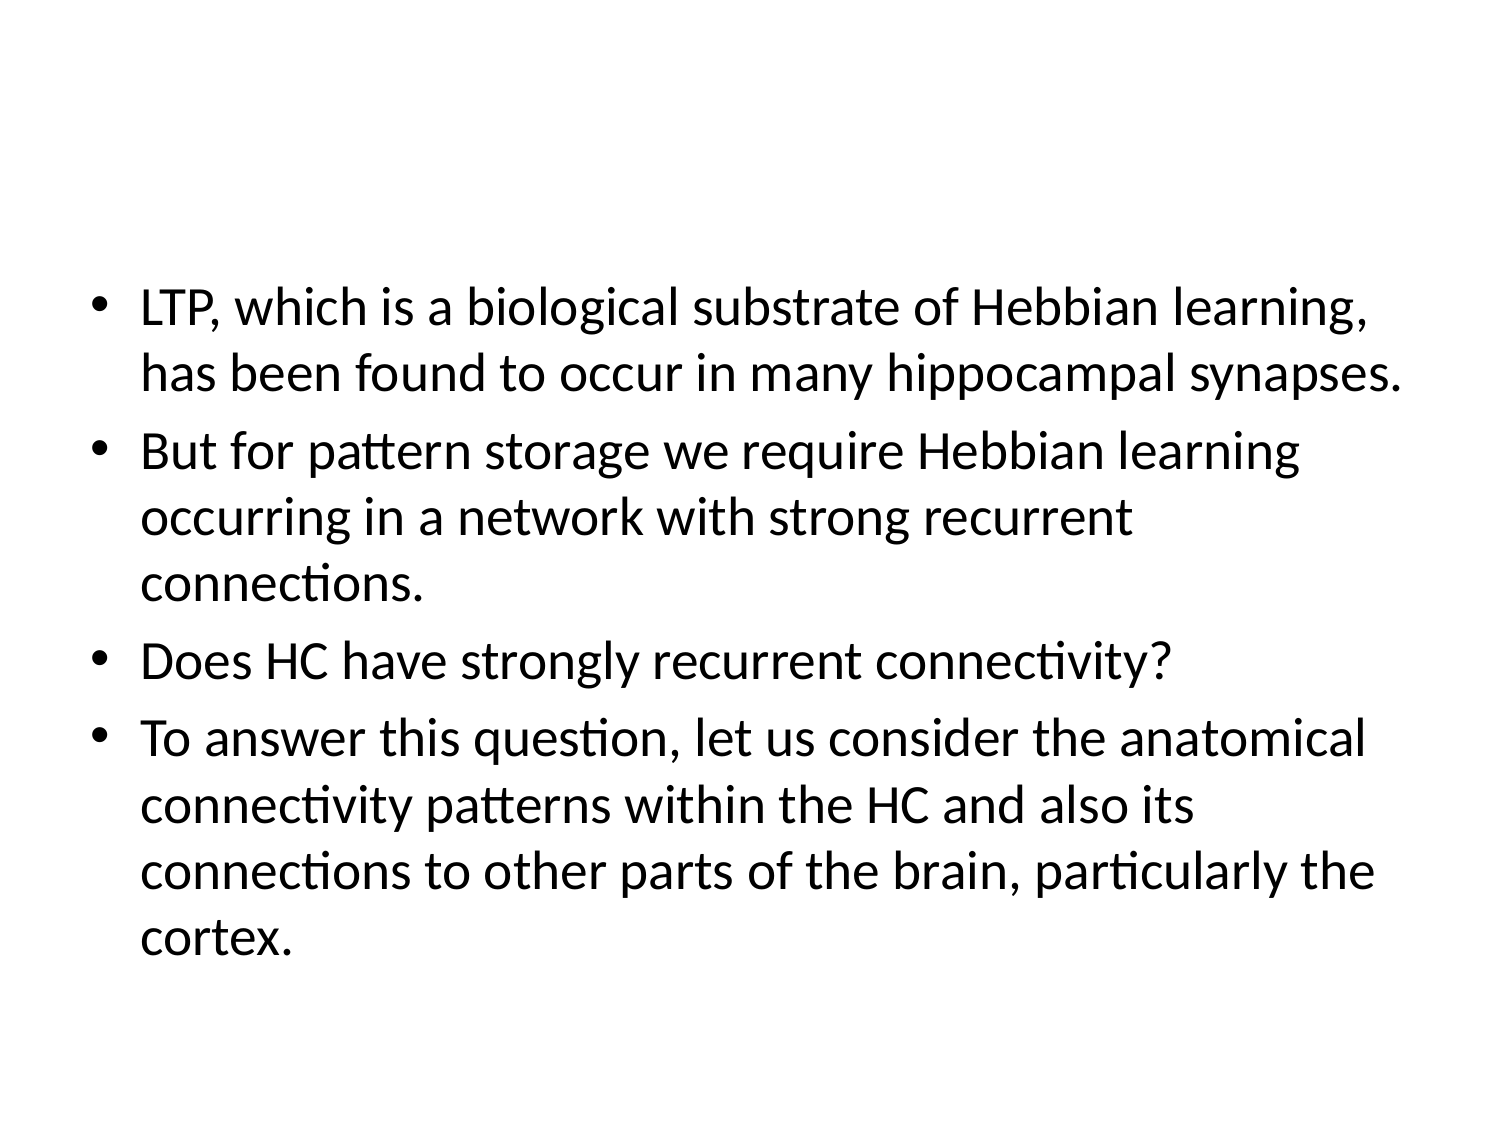

#
LTP, which is a biological substrate of Hebbian learning, has been found to occur in many hippocampal synapses.
But for pattern storage we require Hebbian learning occurring in a network with strong recurrent connections.
Does HC have strongly recurrent connectivity?
To answer this question, let us consider the anatomical connectivity patterns within the HC and also its connections to other parts of the brain, particularly the cortex.